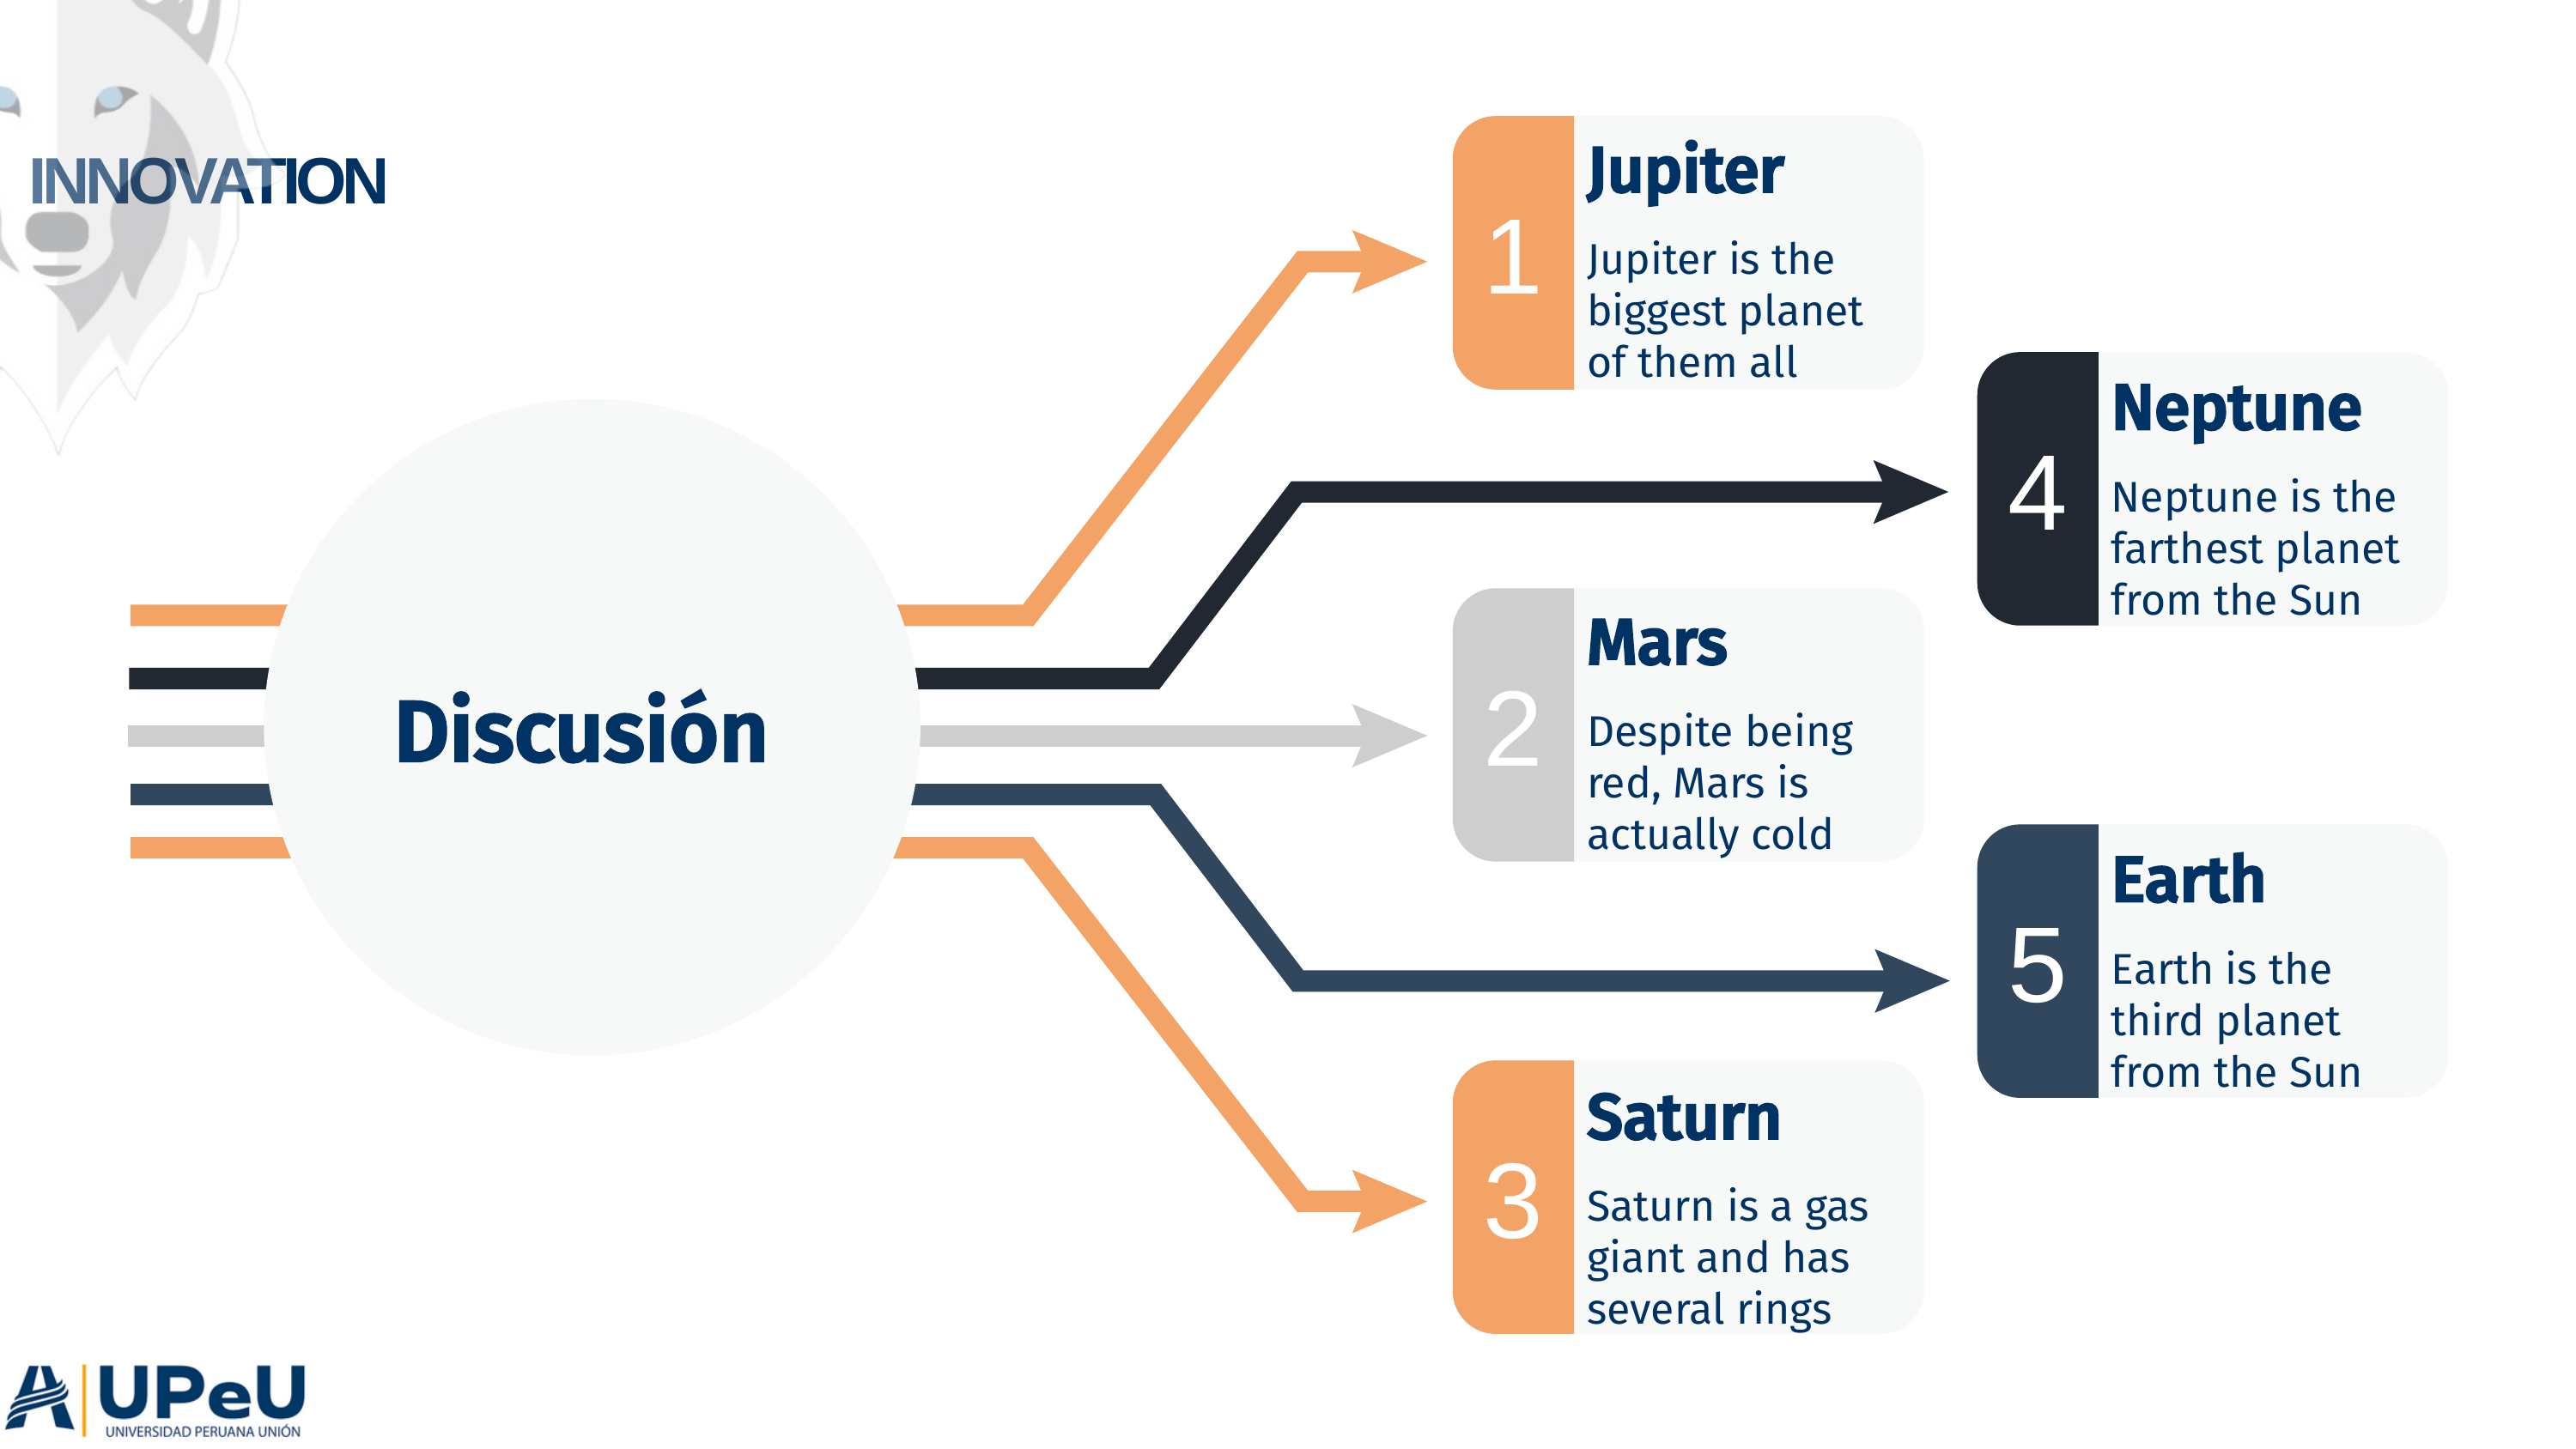

1

Jupiter
INNOVATION
DAY

Jupiter is the biggest planet of them all

4

Neptune

Discusión

Neptune is the farthest planet from the Sun

2
Mars
Despite being red, Mars is actually cold

5

Earth
Earth is the third planet from the Sun

3

Saturn

Saturn is a gas giant and has several rings